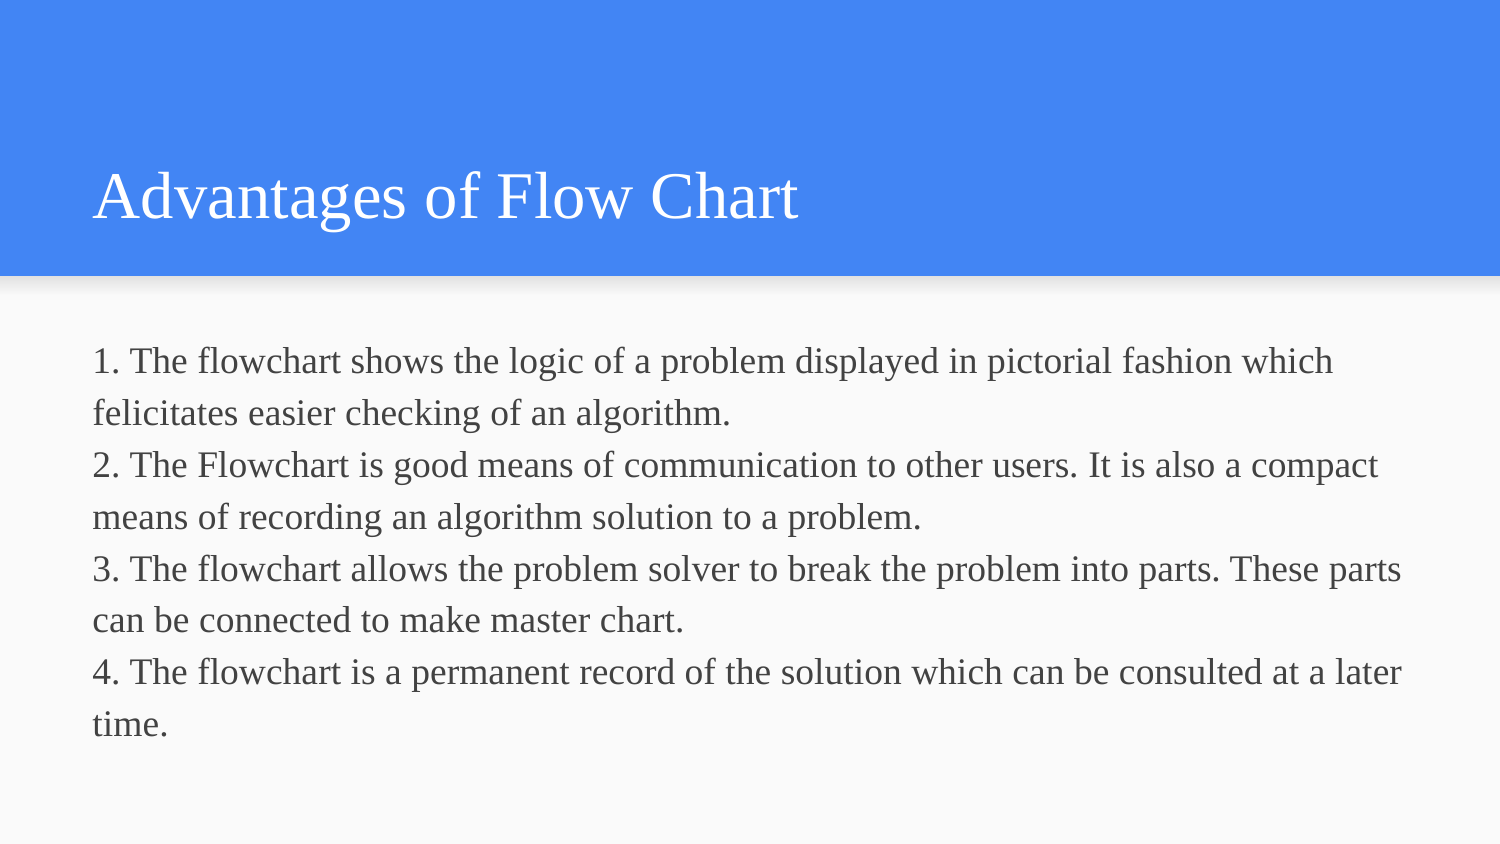

# Advantages of Flow Chart
1. The flowchart shows the logic of a problem displayed in pictorial fashion which felicitates easier checking of an algorithm.
2. The Flowchart is good means of communication to other users. It is also a compact means of recording an algorithm solution to a problem.
3. The flowchart allows the problem solver to break the problem into parts. These parts can be connected to make master chart.
4. The flowchart is a permanent record of the solution which can be consulted at a later time.